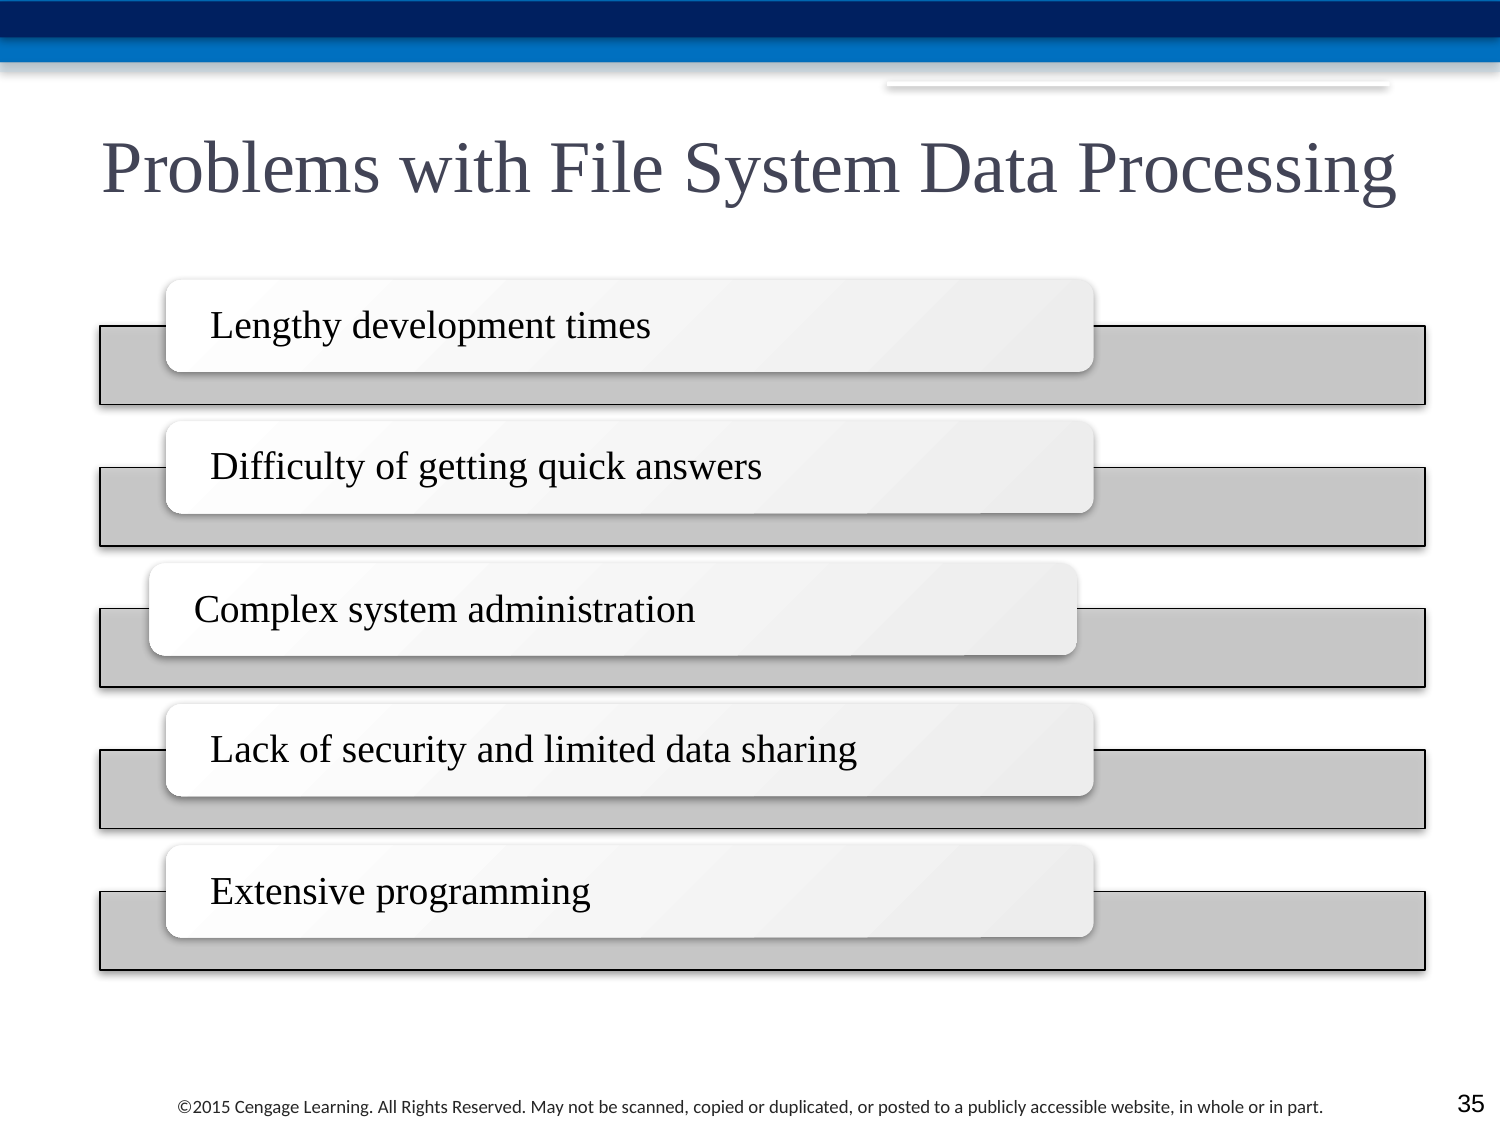

# Problems with File System Data Processing
Lengthy development times
Difficulty of getting quick answers
Complex system administration
Lack of security and limited data sharing
Extensive programming
35